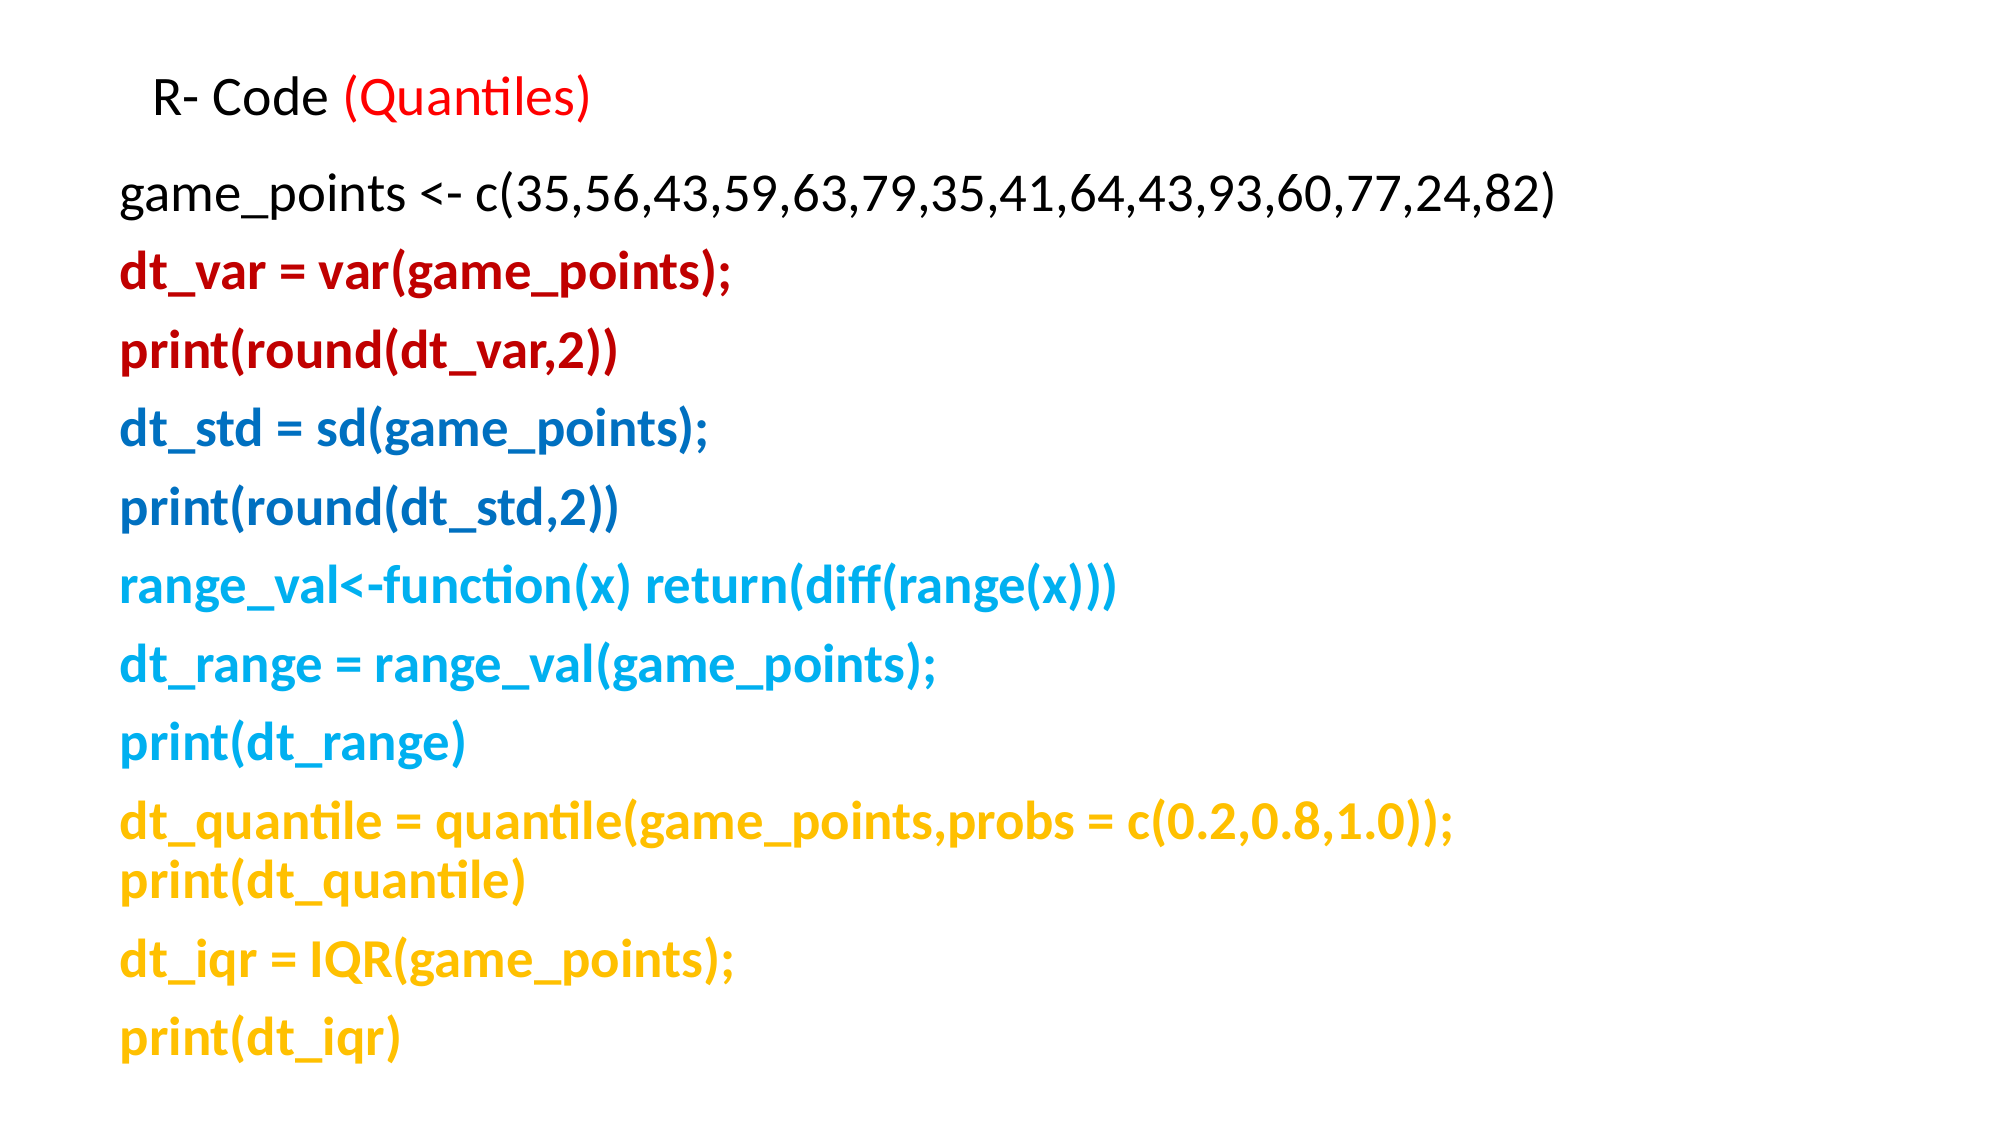

# R- Code (Quantiles)
game_points <- c(35,56,43,59,63,79,35,41,64,43,93,60,77,24,82)
dt_var = var(game_points);
print(round(dt_var,2))
dt_std = sd(game_points);
print(round(dt_std,2))
range_val<-function(x) return(diff(range(x)))
dt_range = range_val(game_points);
print(dt_range)
dt_quantile = quantile(game_points,probs = c(0.2,0.8,1.0)); print(dt_quantile)
dt_iqr = IQR(game_points);
print(dt_iqr)